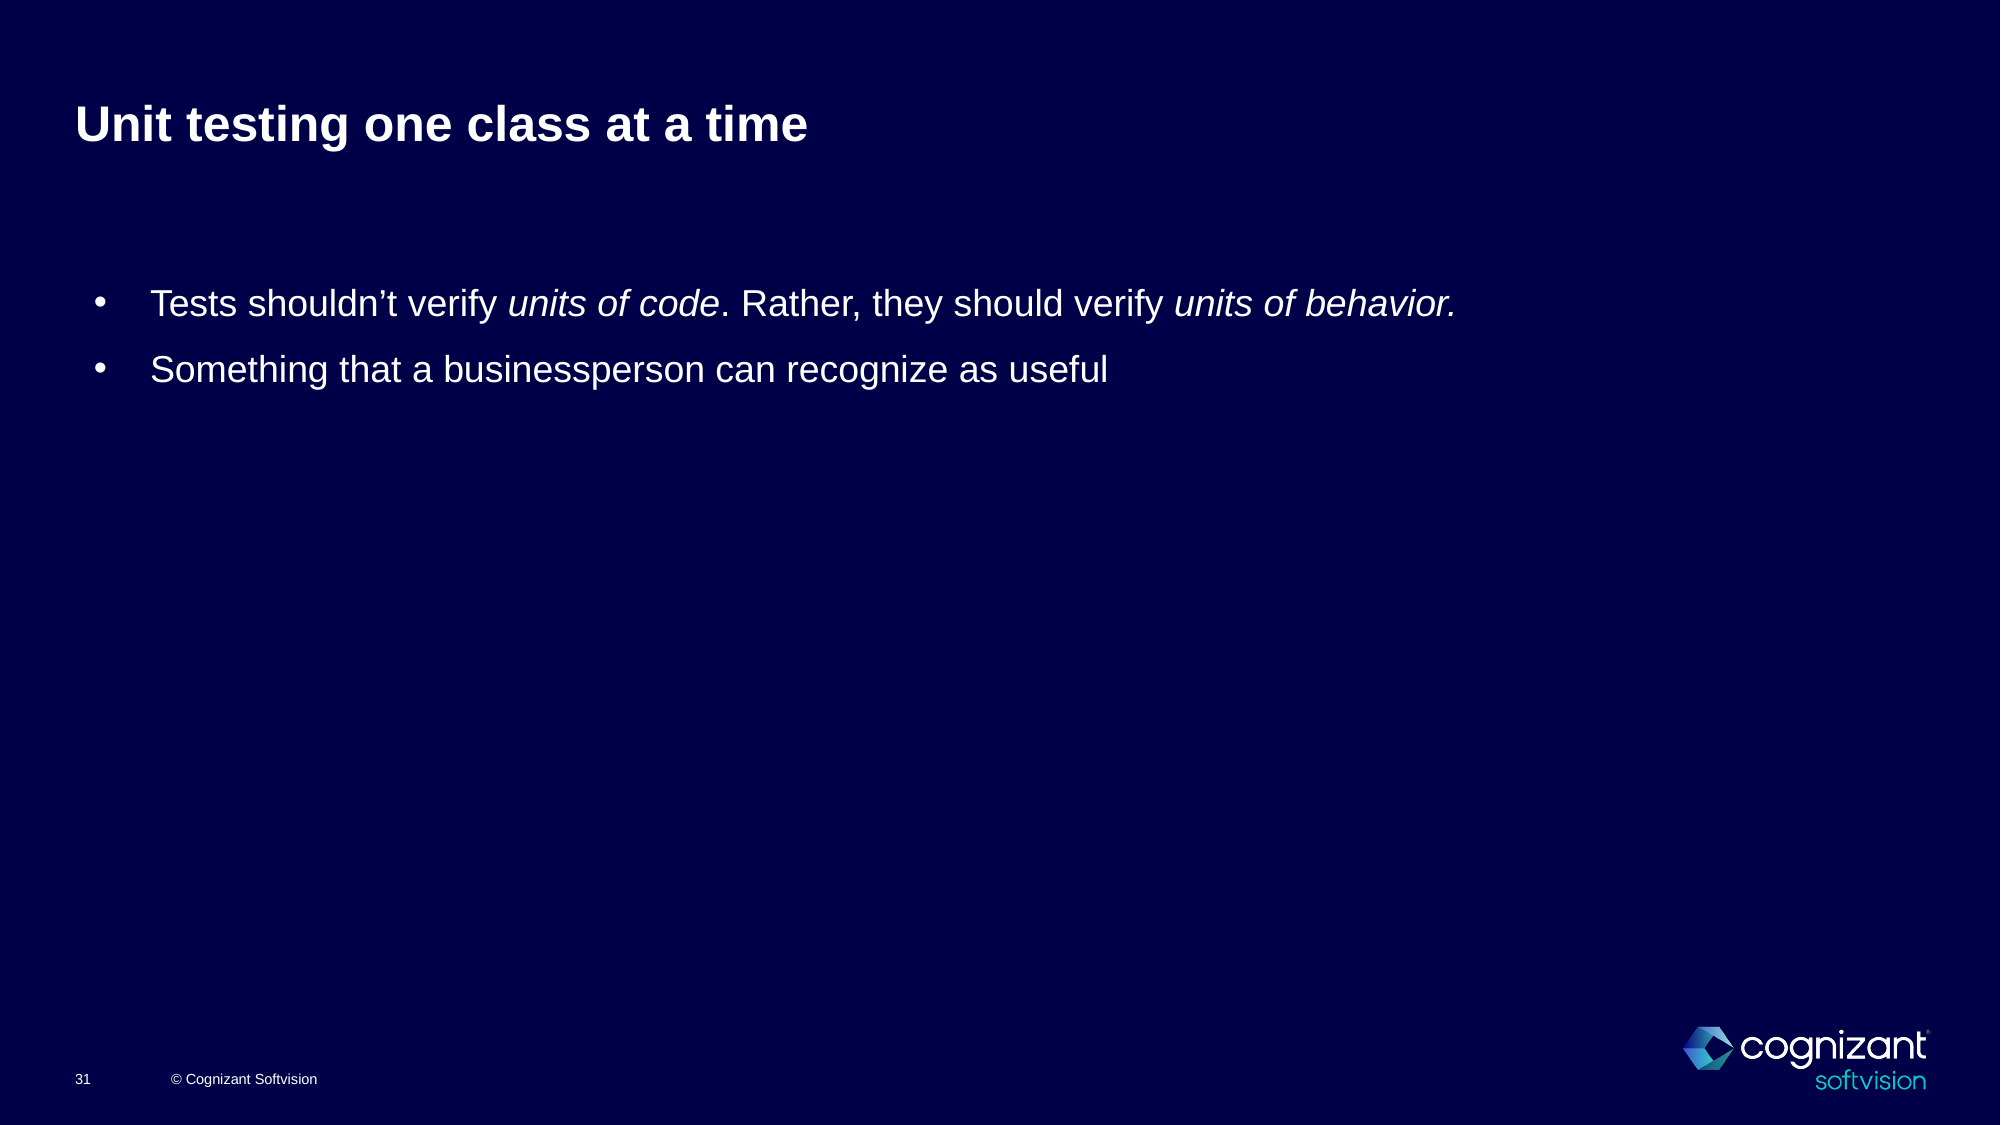

# Unit testing one class at a time
Tests shouldn’t verify units of code. Rather, they should verify units of behavior.
Something that a businessperson can recognize as useful

© Cognizant Softvision
31